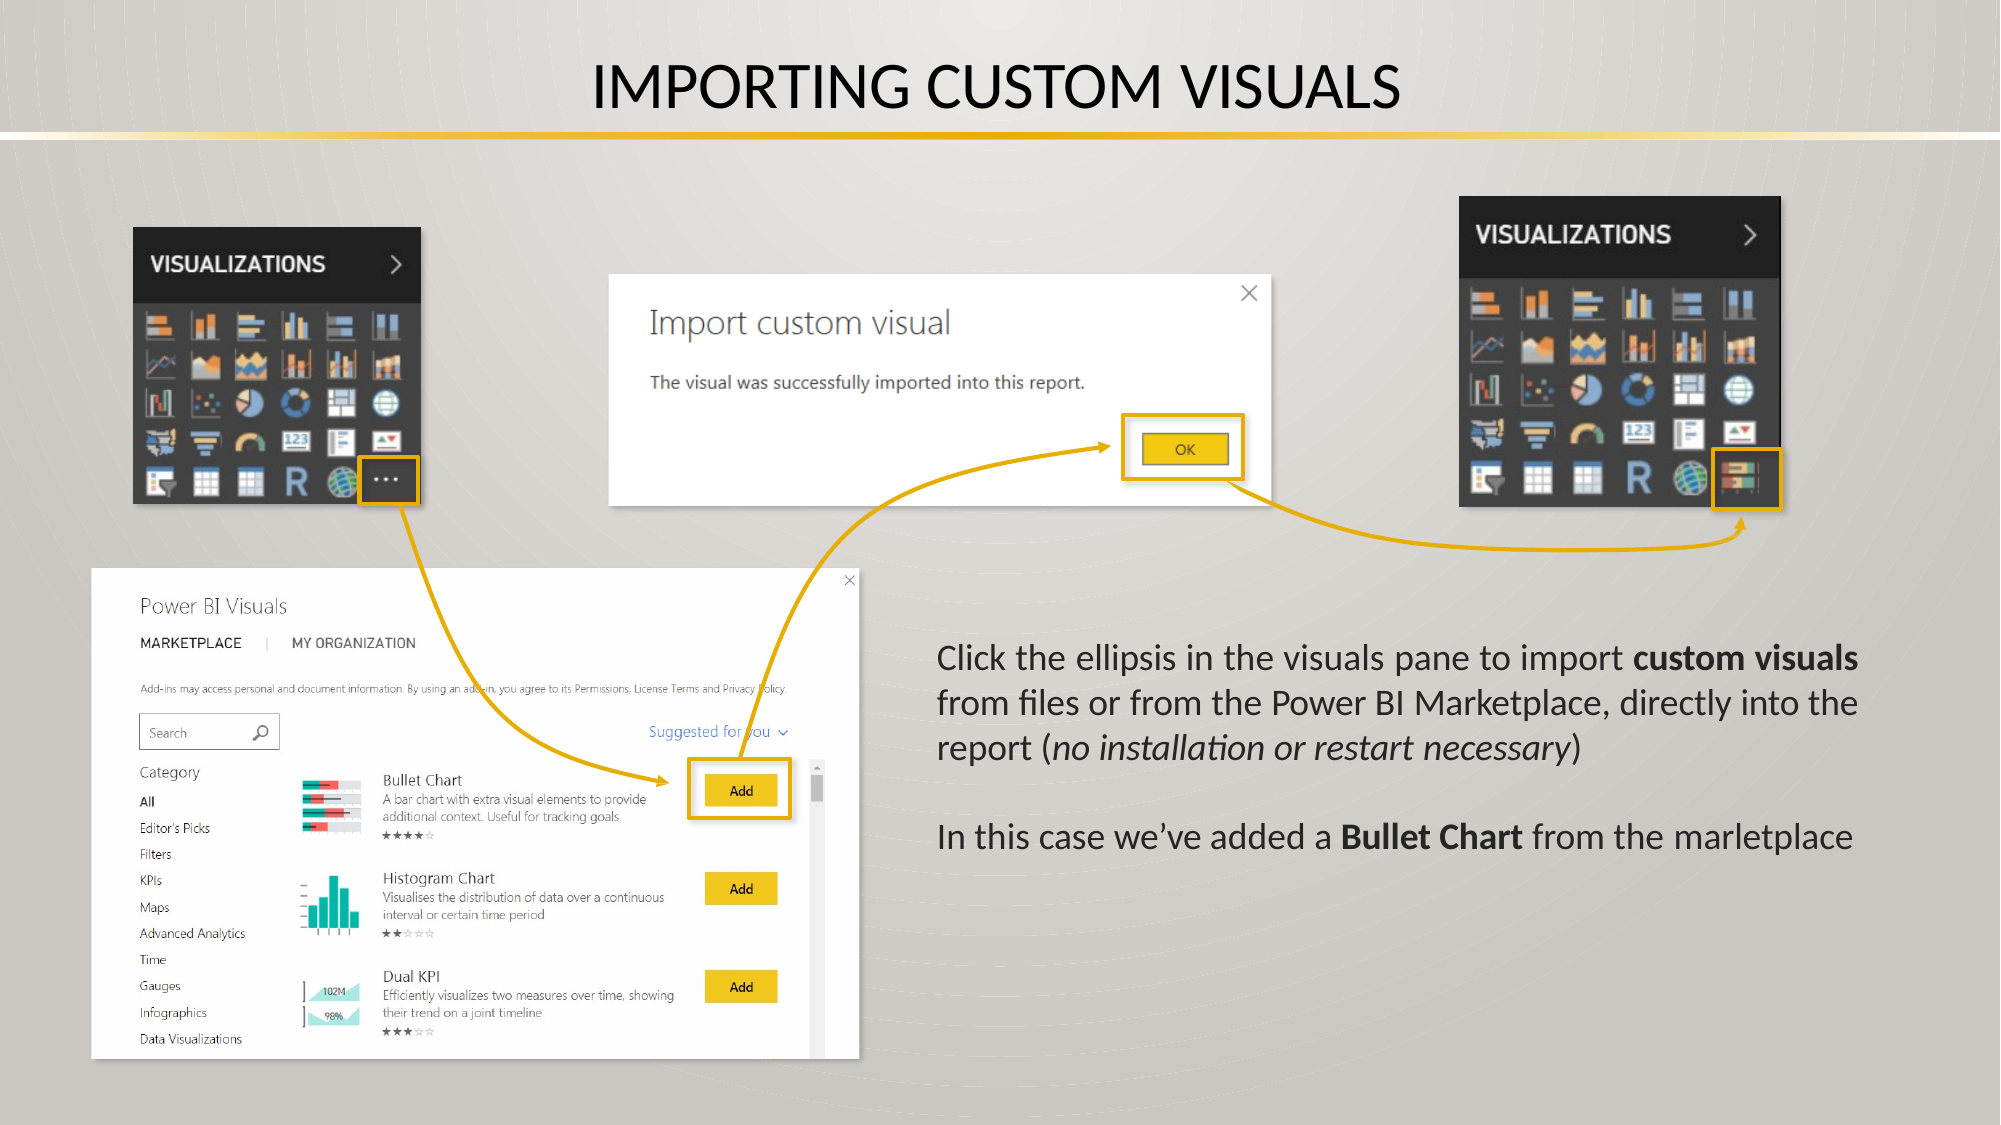

# IMPORTING CUSTOM VISUALS

Click the ellipsis in the visuals pane to import custom visuals  from files or from the Power BI Marketplace, directly into the  report (no installation or restart necessary)

In this case we’ve added a Bullet Chart from the marletplace